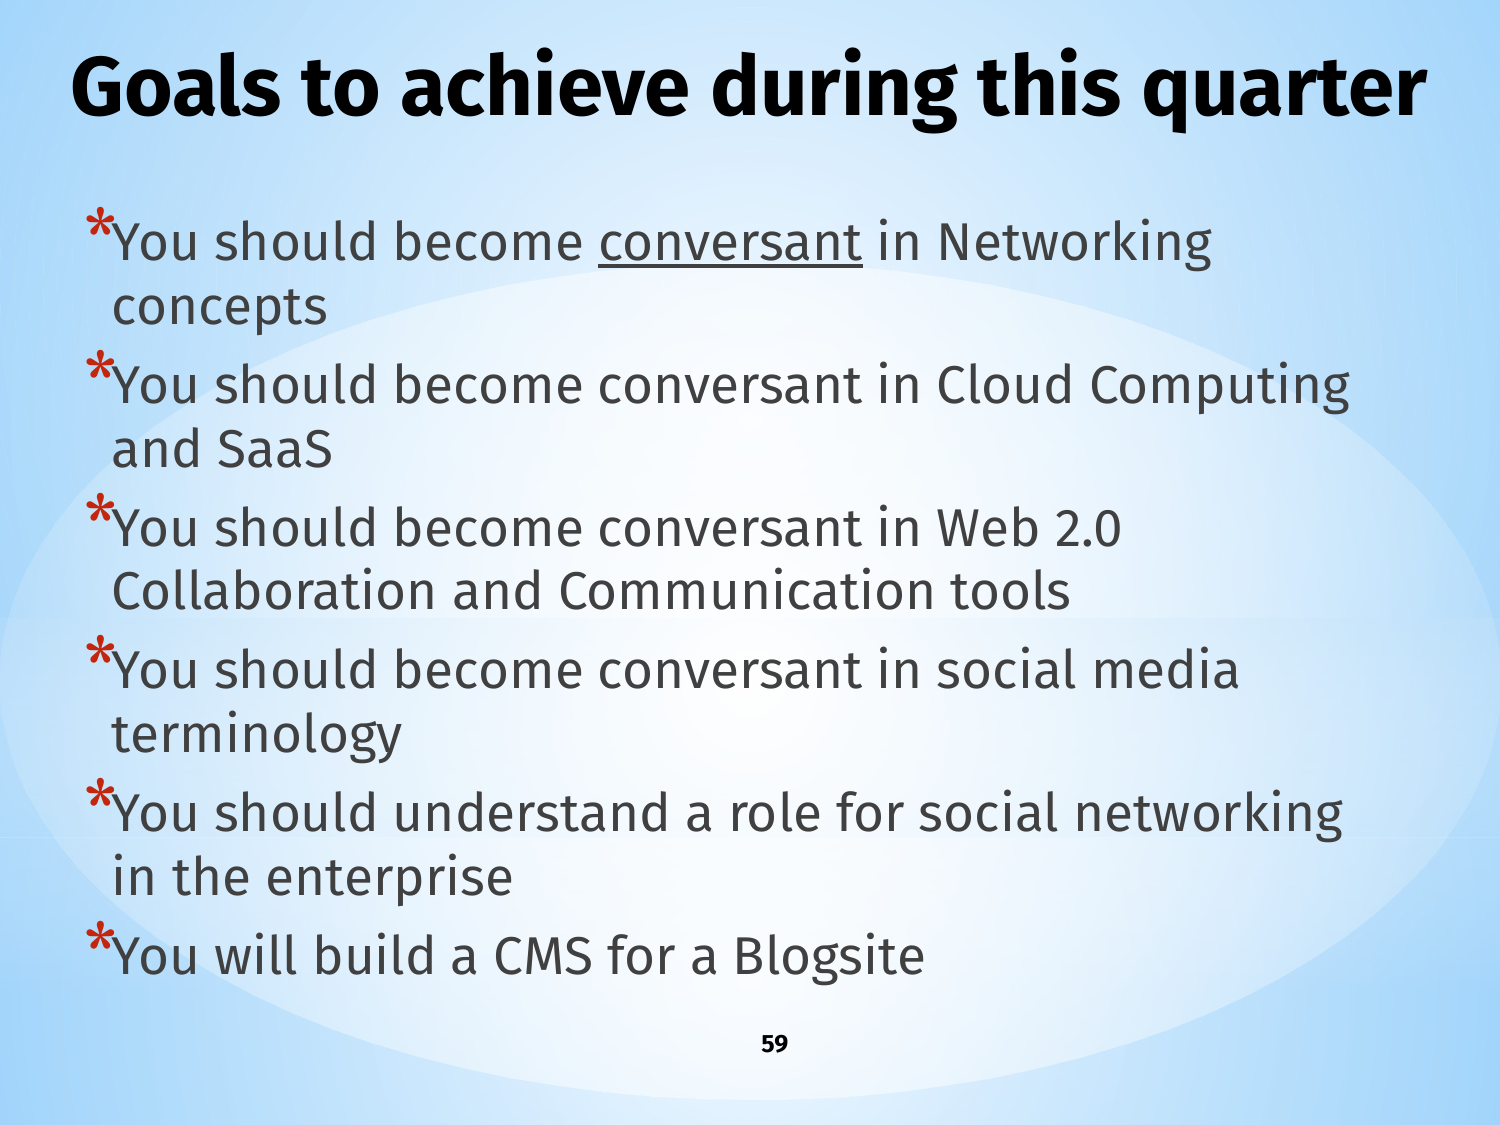

# Goals to achieve during this quarter
You should become conversant in Networking concepts
You should become conversant in Cloud Computing and SaaS
You should become conversant in Web 2.0 Collaboration and Communication tools
You should become conversant in social media terminology
You should understand a role for social networking in the enterprise
You will build a CMS for a Blogsite
59